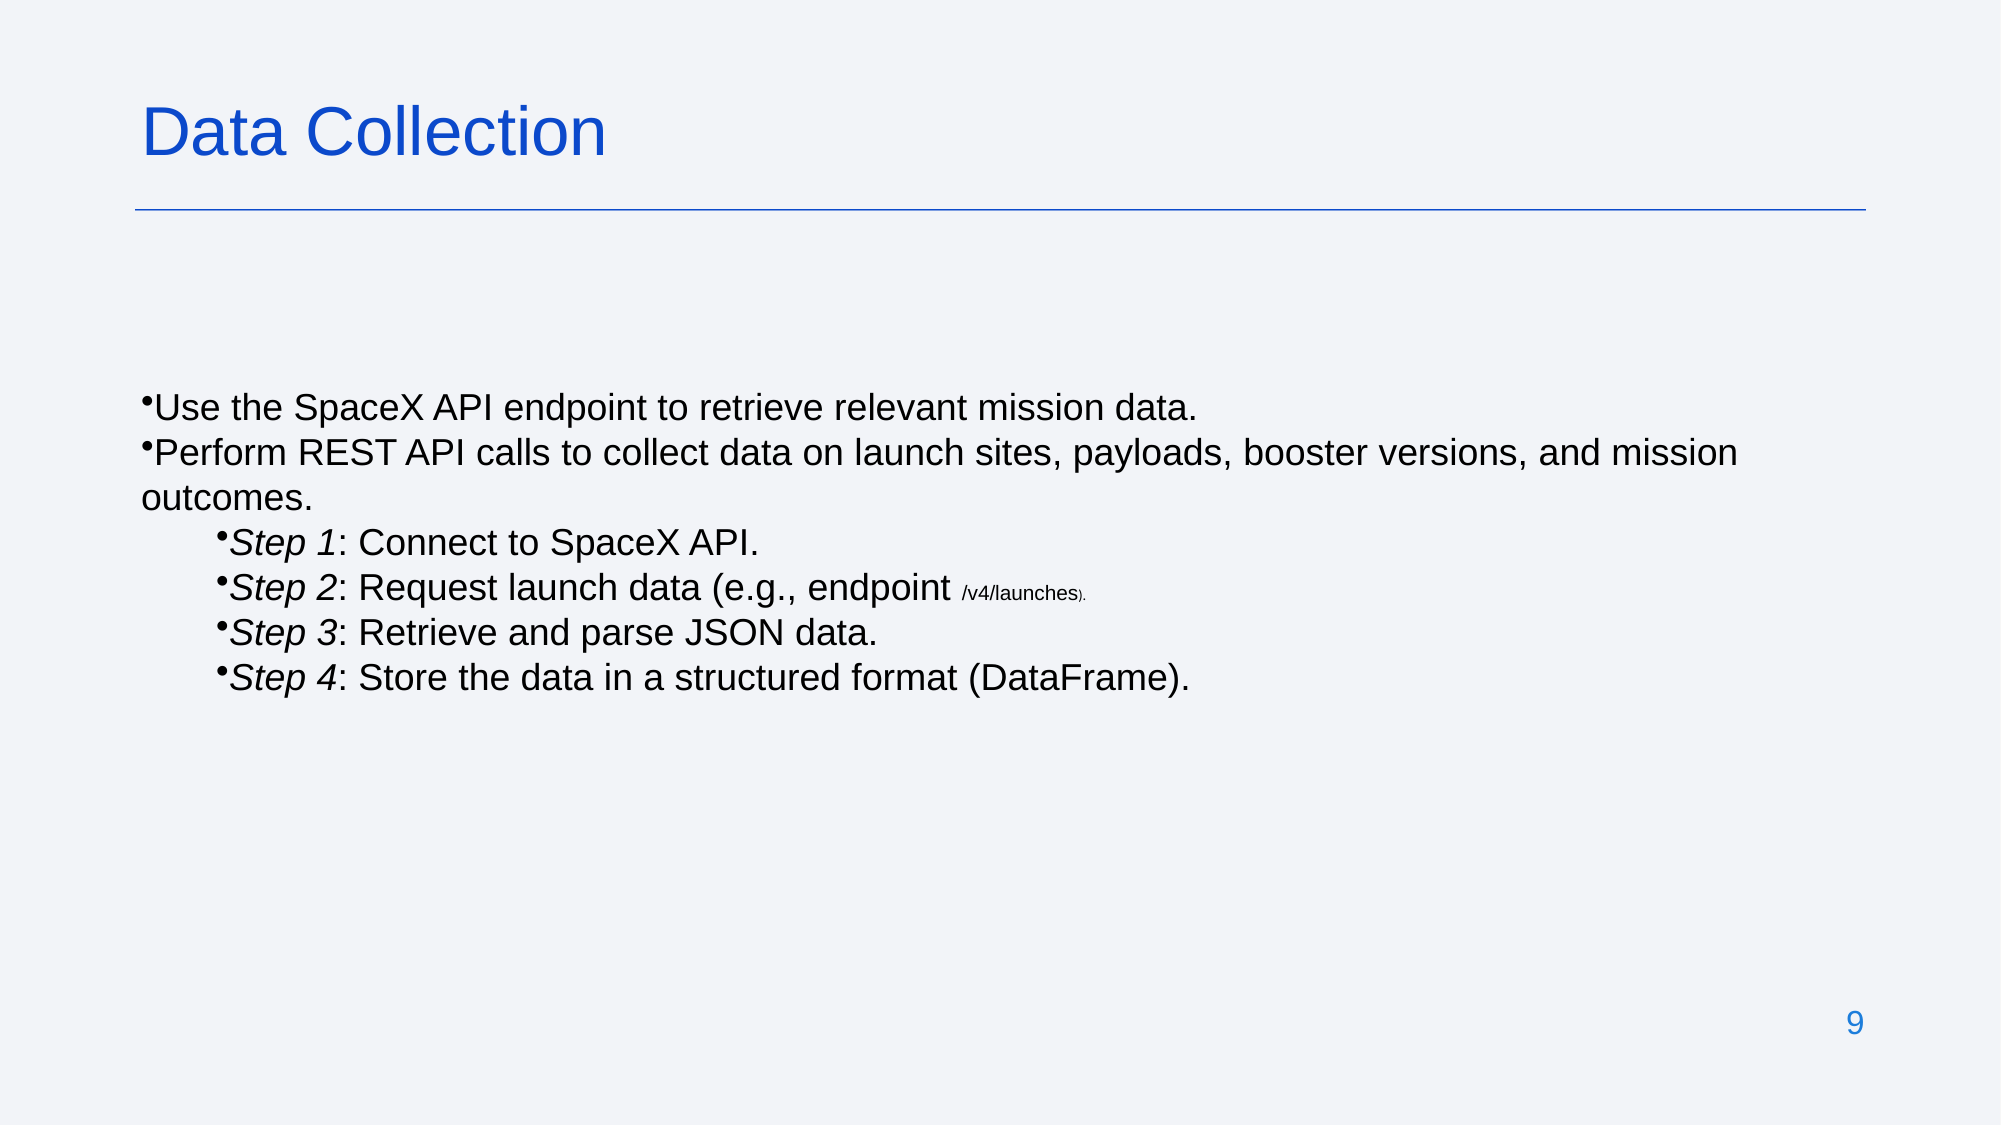

Data Collection
Use the SpaceX API endpoint to retrieve relevant mission data.
Perform REST API calls to collect data on launch sites, payloads, booster versions, and mission outcomes.
Step 1: Connect to SpaceX API.
Step 2: Request launch data (e.g., endpoint /v4/launches).
Step 3: Retrieve and parse JSON data.
Step 4: Store the data in a structured format (DataFrame).
9